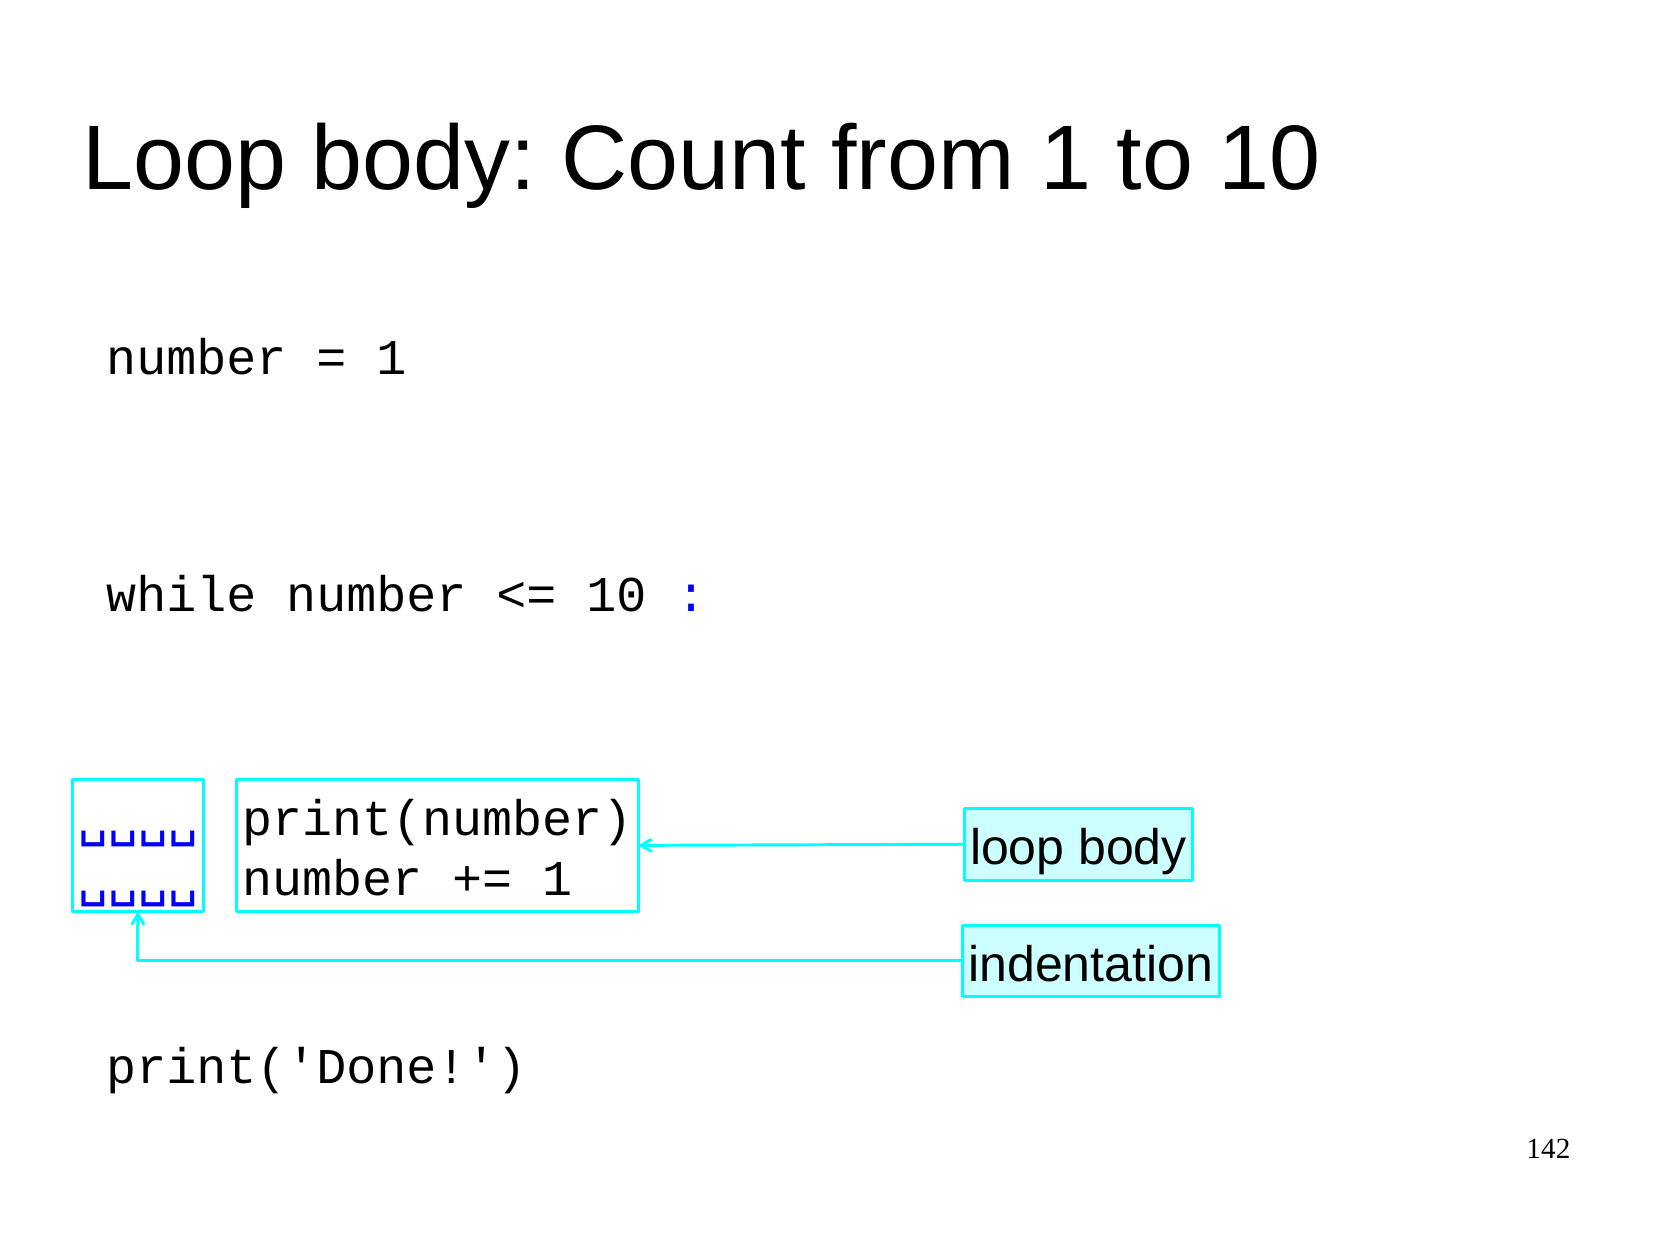

Loop body: Count from 1 to 10
number = 1
while
number <= 10
:
print(number)
number += 1
␣␣␣␣
␣␣␣␣
loop body
indentation
print('Done!')
142